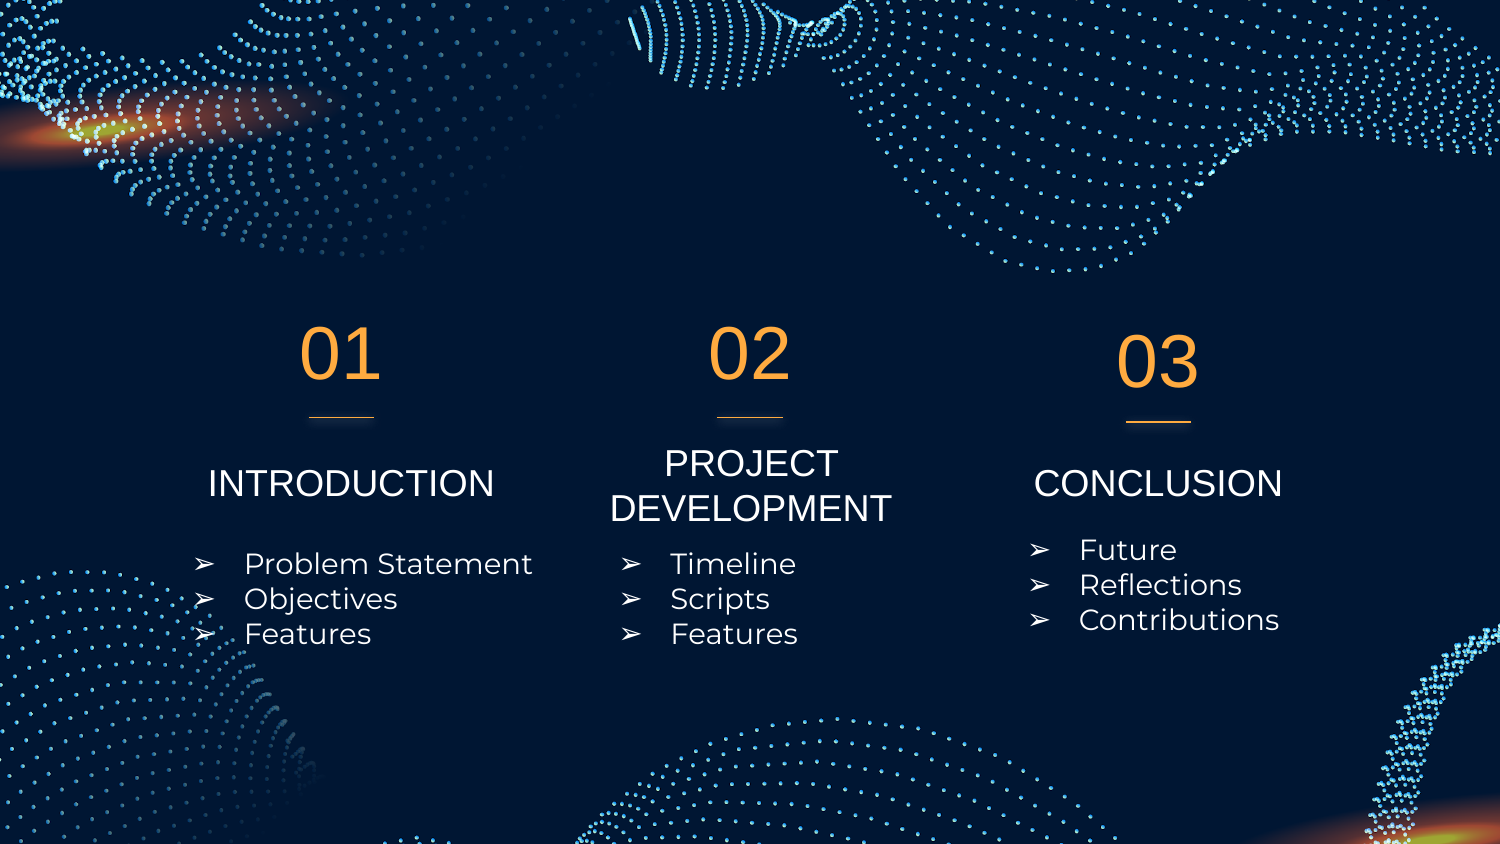

01
02
03
INTRODUCTION
CONCLUSION
# PROJECT DEVELOPMENT
Future
Reflections
Contributions
Problem Statement
Objectives
Features

Timeline
Scripts
Features